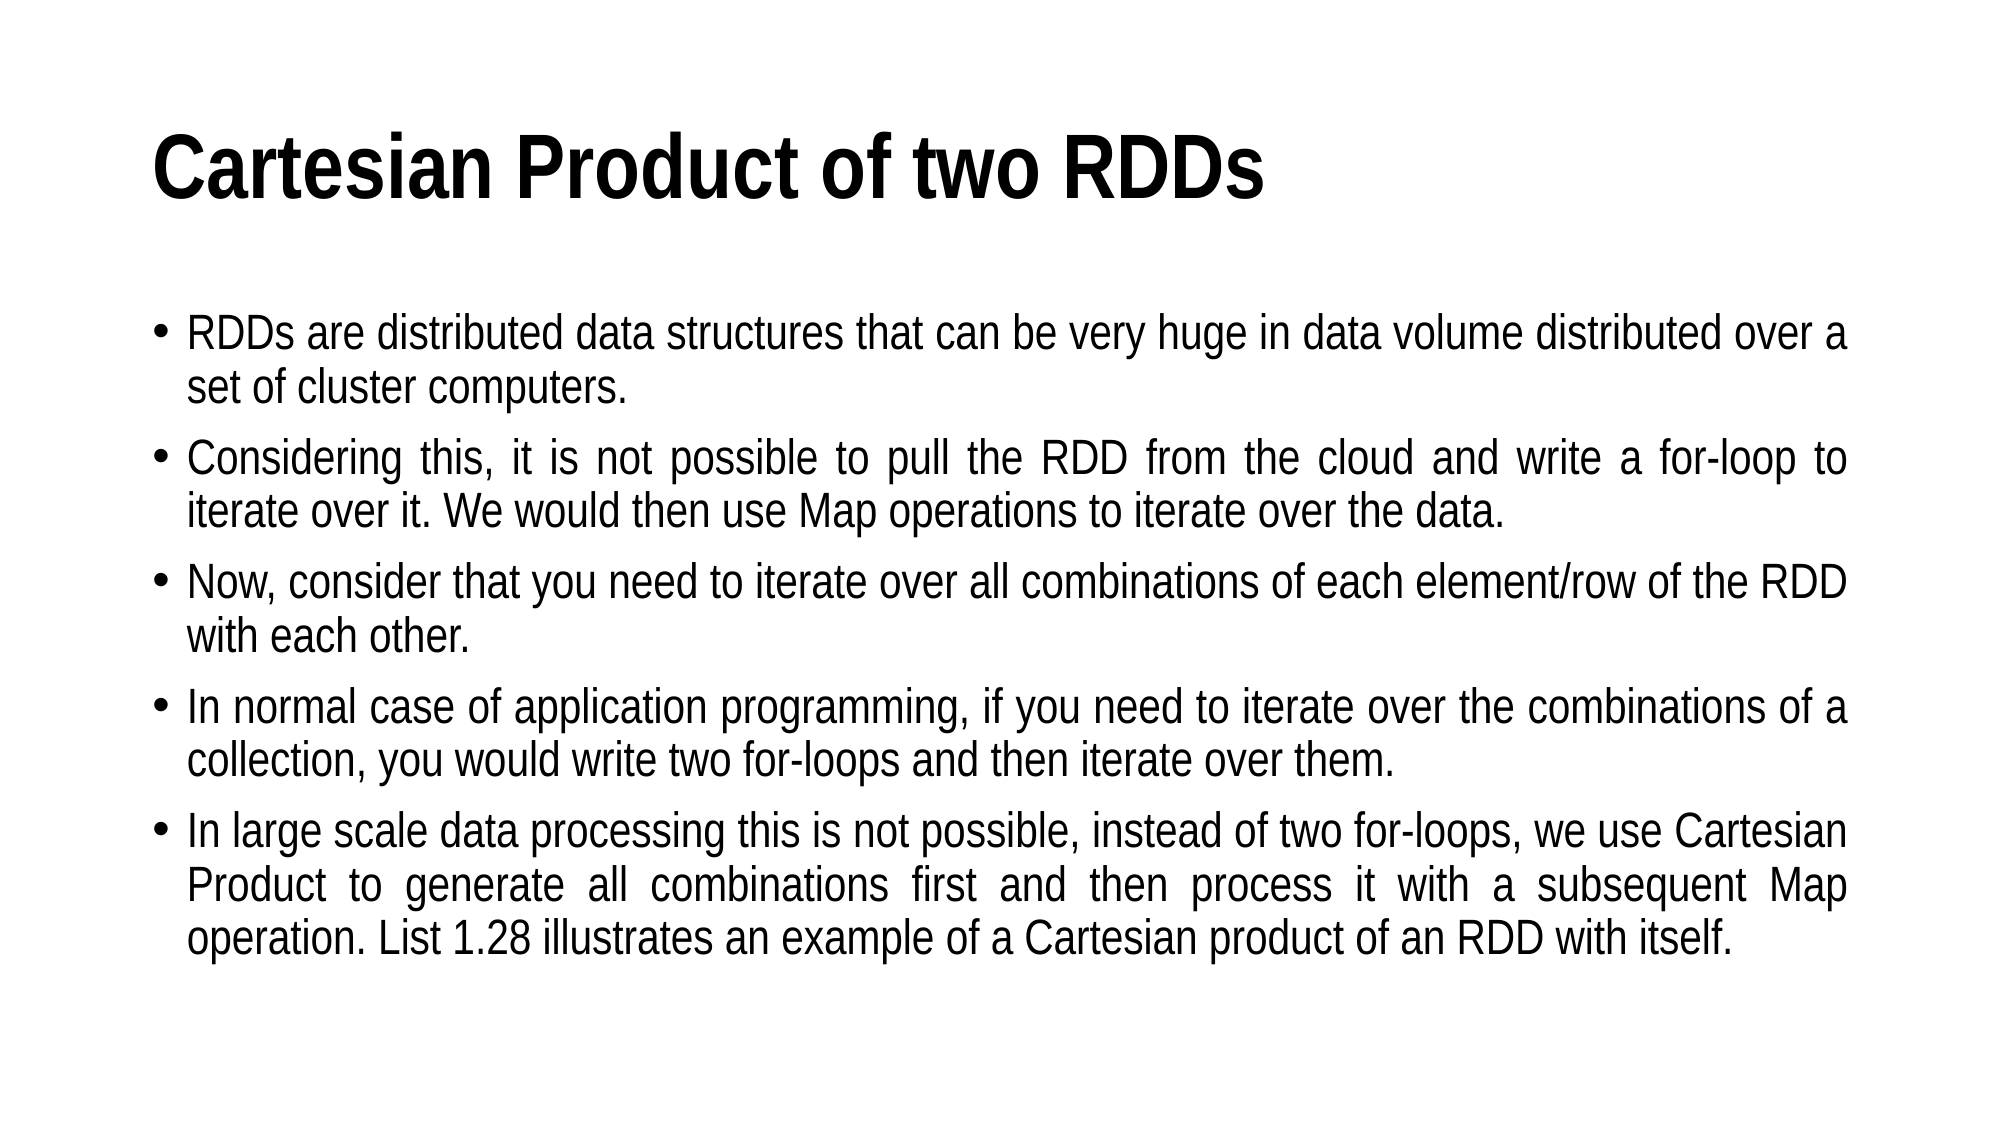

# Cartesian Product of two RDDs
RDDs are distributed data structures that can be very huge in data volume distributed over a set of cluster computers.
Considering this, it is not possible to pull the RDD from the cloud and write a for-loop to iterate over it. We would then use Map operations to iterate over the data.
Now, consider that you need to iterate over all combinations of each element/row of the RDD with each other.
In normal case of application programming, if you need to iterate over the combinations of a collection, you would write two for-loops and then iterate over them.
In large scale data processing this is not possible, instead of two for-loops, we use Cartesian Product to generate all combinations first and then process it with a subsequent Map operation. List 1.28 illustrates an example of a Cartesian product of an RDD with itself.